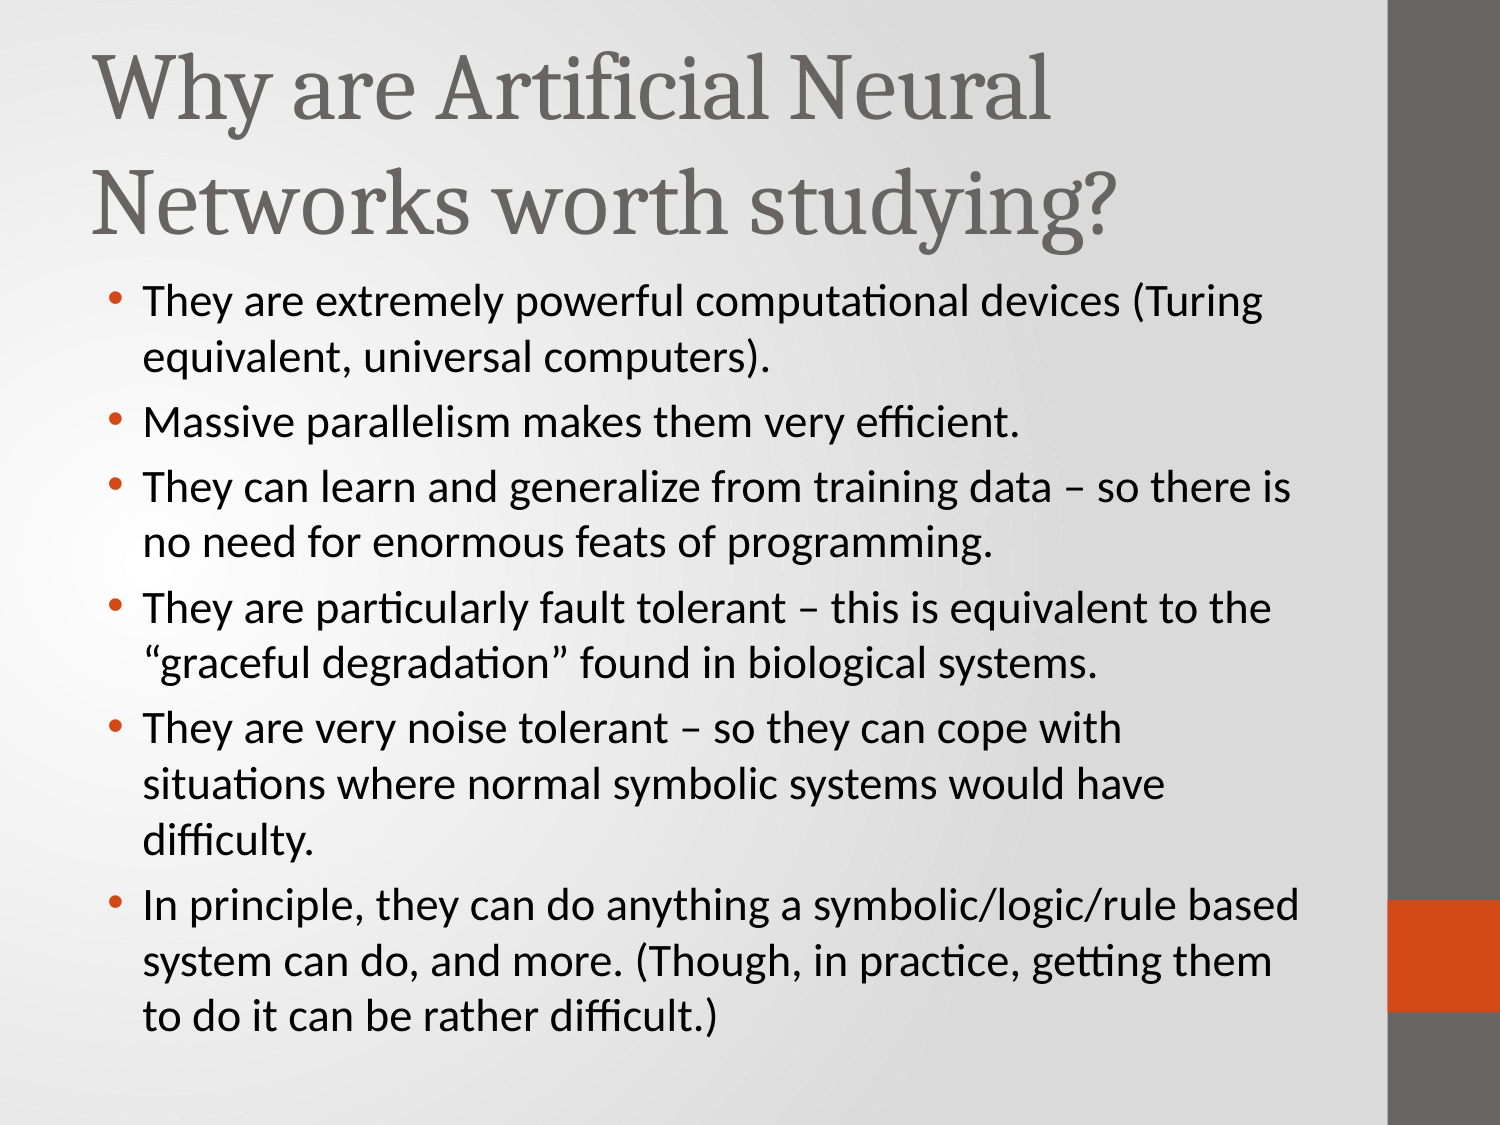

# Why are Artificial Neural Networks worth studying?
They are extremely powerful computational devices (Turing equivalent, universal computers).
Massive parallelism makes them very efficient.
They can learn and generalize from training data – so there is no need for enormous feats of programming.
They are particularly fault tolerant – this is equivalent to the “graceful degradation” found in biological systems.
They are very noise tolerant – so they can cope with situations where normal symbolic systems would have difficulty.
In principle, they can do anything a symbolic/logic/rule based system can do, and more. (Though, in practice, getting them to do it can be rather difficult.)